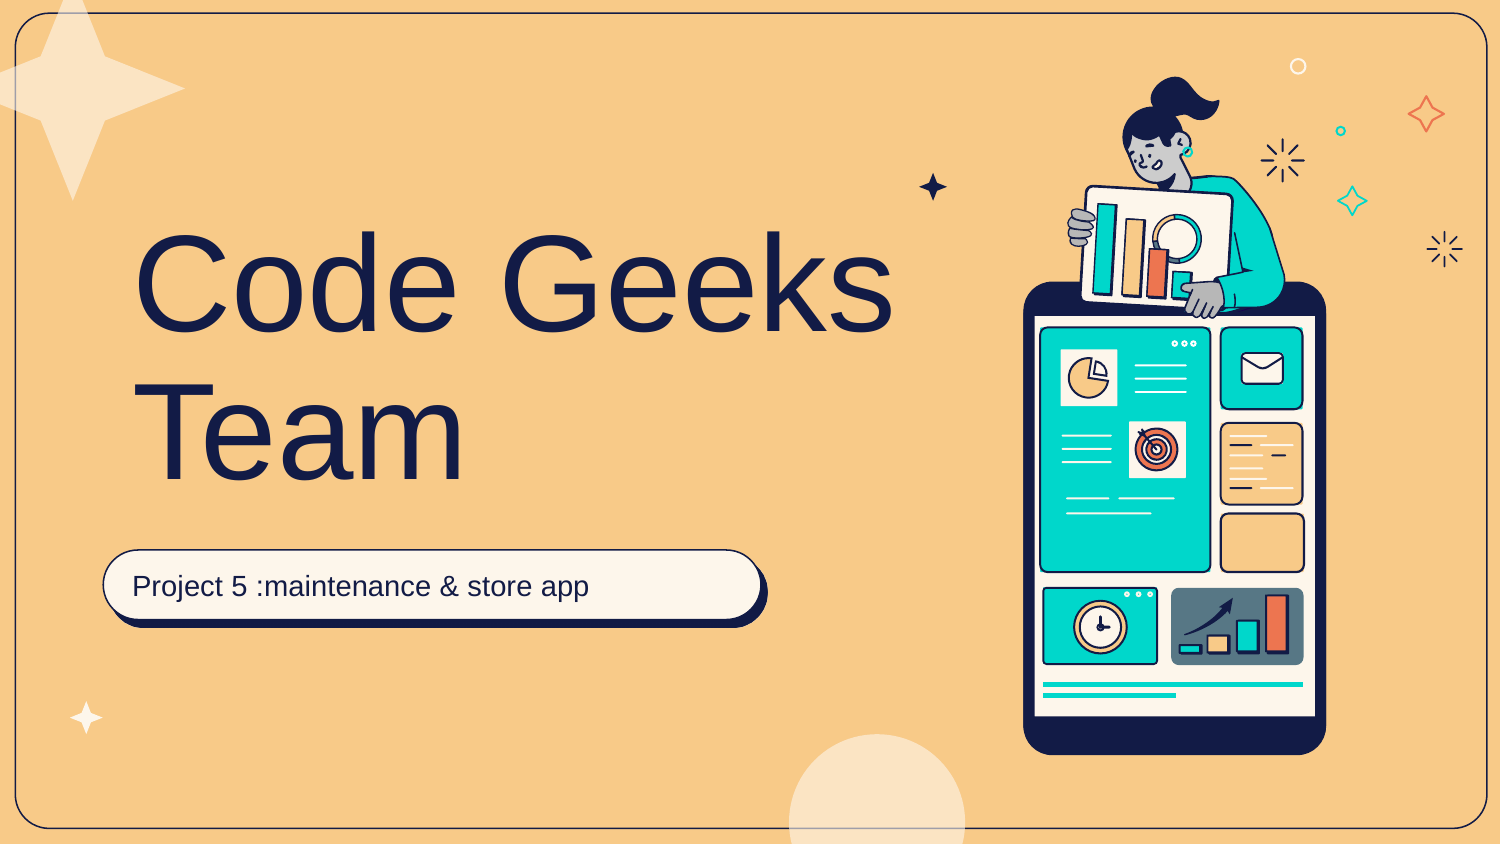

# Code Geeks Team

Project 5 :maintenance & store app